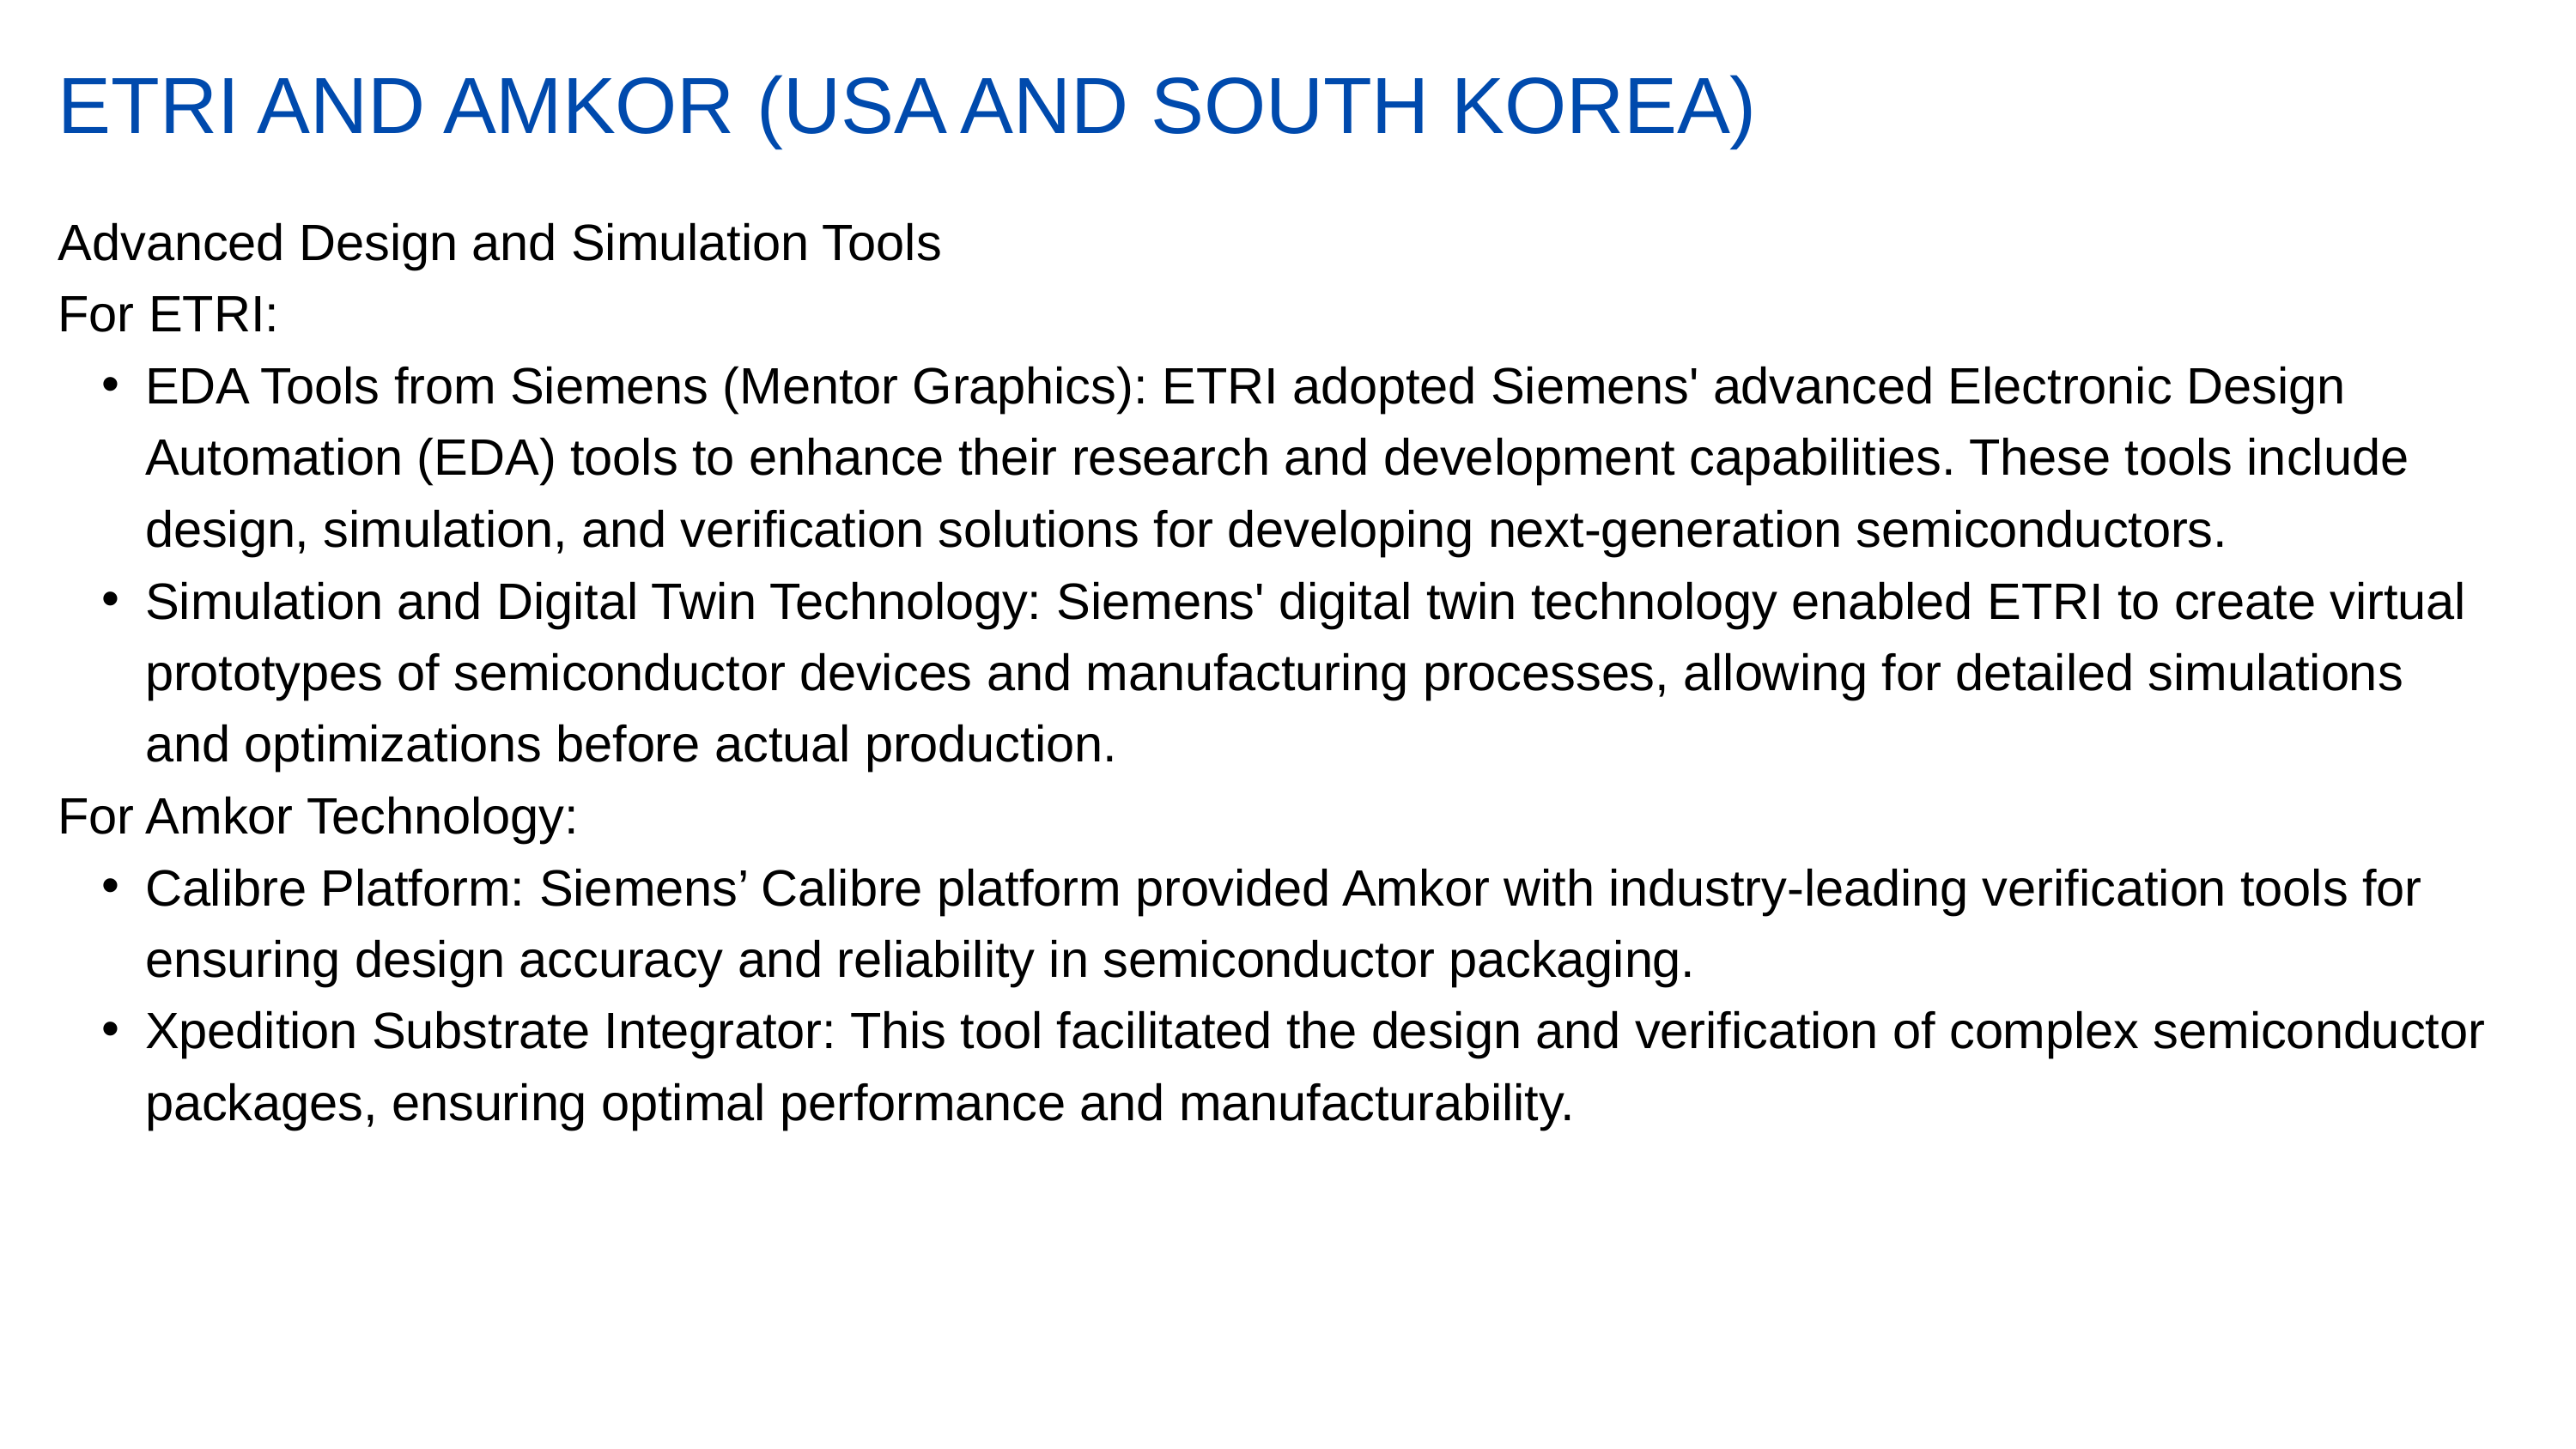

ETRI AND AMKOR (USA AND SOUTH KOREA)
Advanced Design and Simulation Tools
For ETRI:
EDA Tools from Siemens (Mentor Graphics): ETRI adopted Siemens' advanced Electronic Design Automation (EDA) tools to enhance their research and development capabilities. These tools include design, simulation, and verification solutions for developing next-generation semiconductors.
Simulation and Digital Twin Technology: Siemens' digital twin technology enabled ETRI to create virtual prototypes of semiconductor devices and manufacturing processes, allowing for detailed simulations and optimizations before actual production.
For Amkor Technology:
Calibre Platform: Siemens’ Calibre platform provided Amkor with industry-leading verification tools for ensuring design accuracy and reliability in semiconductor packaging.
Xpedition Substrate Integrator: This tool facilitated the design and verification of complex semiconductor packages, ensuring optimal performance and manufacturability.